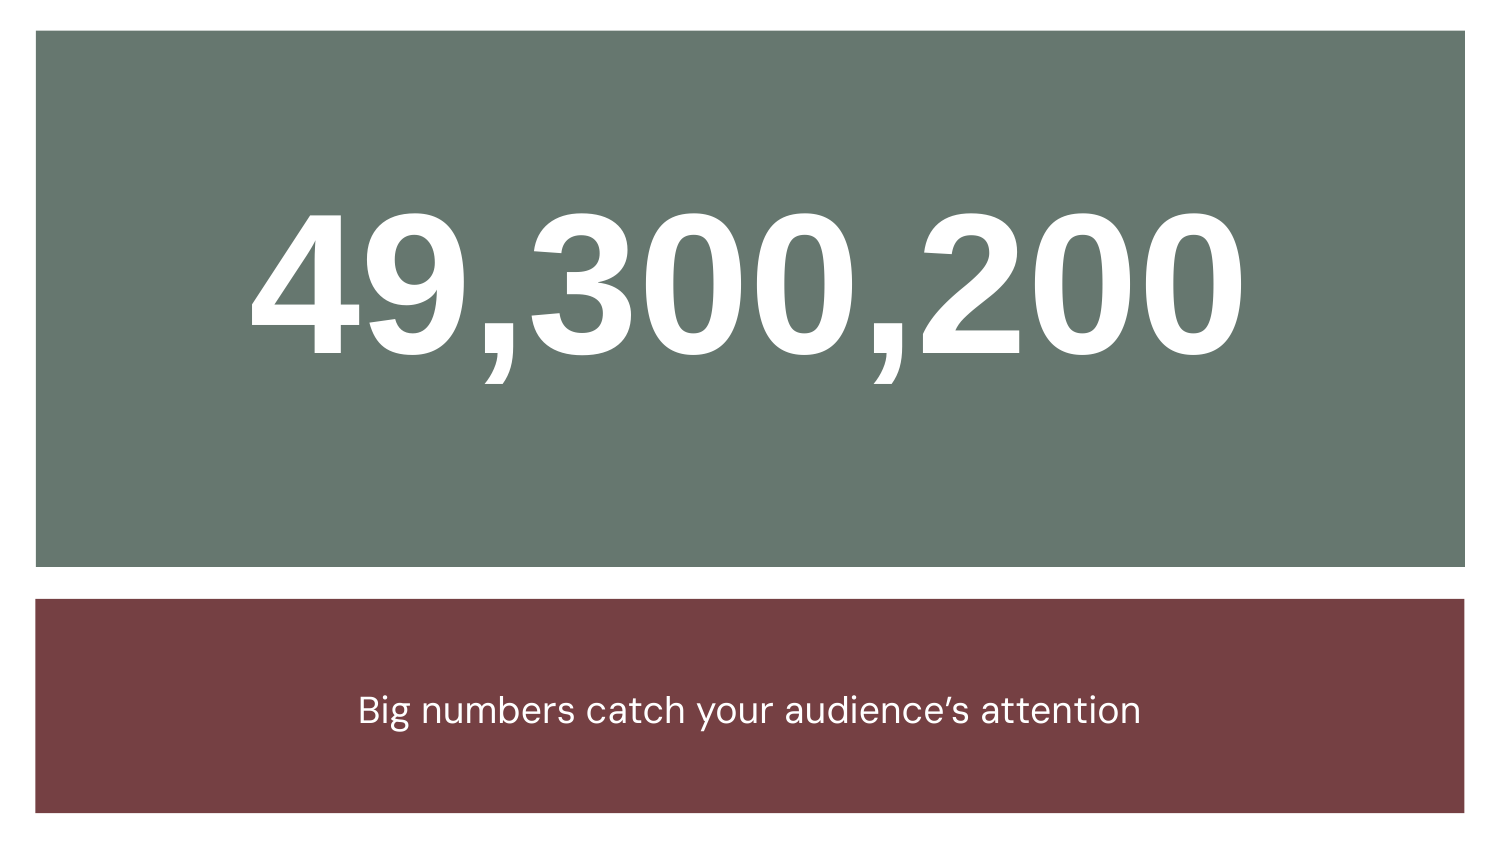

# 49,300,200
Big numbers catch your audience’s attention